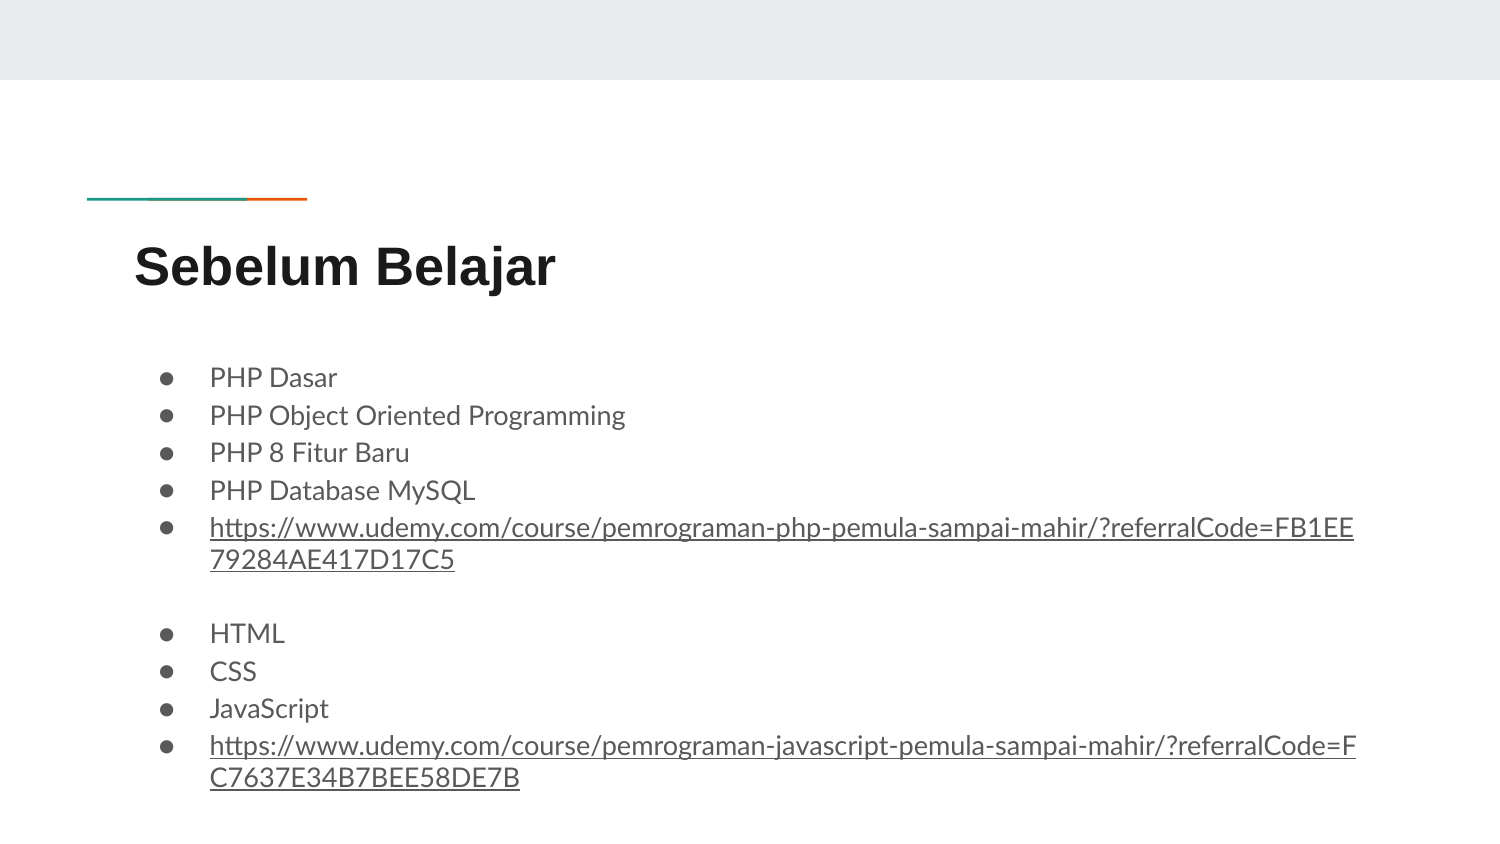

# Sebelum Belajar
PHP Dasar
PHP Object Oriented Programming
PHP 8 Fitur Baru
PHP Database MySQL
https://www.udemy.com/course/pemrograman-php-pemula-sampai-mahir/?referralCode=FB1EE79284AE417D17C5
HTML
CSS
JavaScript
https://www.udemy.com/course/pemrograman-javascript-pemula-sampai-mahir/?referralCode=FC7637E34B7BEE58DE7B